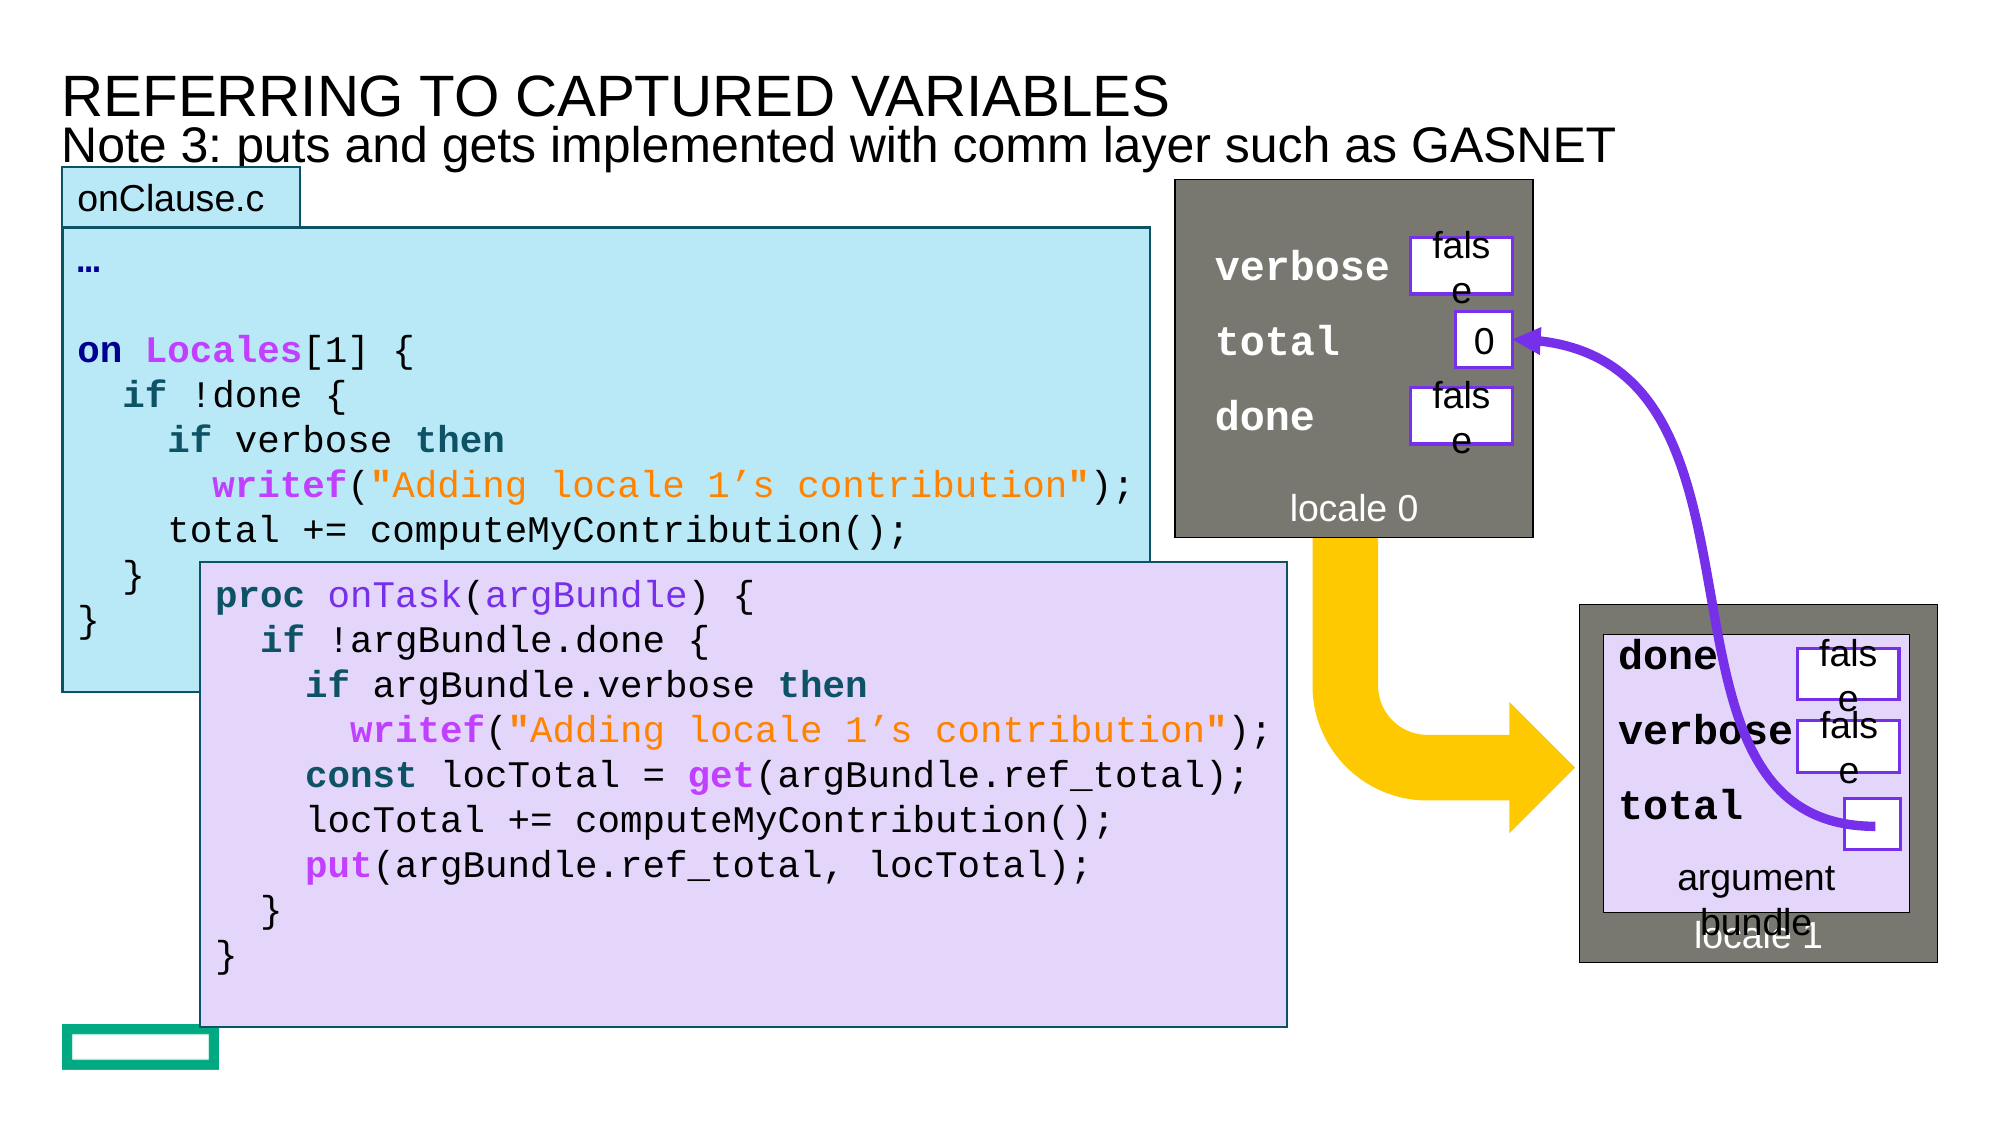

# referring to captured variables
Note 3: puts and gets implemented with comm layer such as GASNET
onClause.chpl

 verbose
 total
 done

locale 0
false
0
false
…

on Locales[1] {
  if !done {
    if verbose then
      writef("Adding locale 1’s contribution");
    total += computeMyContribution();
  }
}

proc onTask(argBundle) {
  if !argBundle.done {
    if argBundle.verbose then
      writef("Adding locale 1’s contribution");
    const locTotal = get(argBundle.ref_total);
    locTotal += computeMyContribution();
    put(argBundle.ref_total, locTotal);
  }
}

locale 1

done
verbose
total

argument bundle
false
false